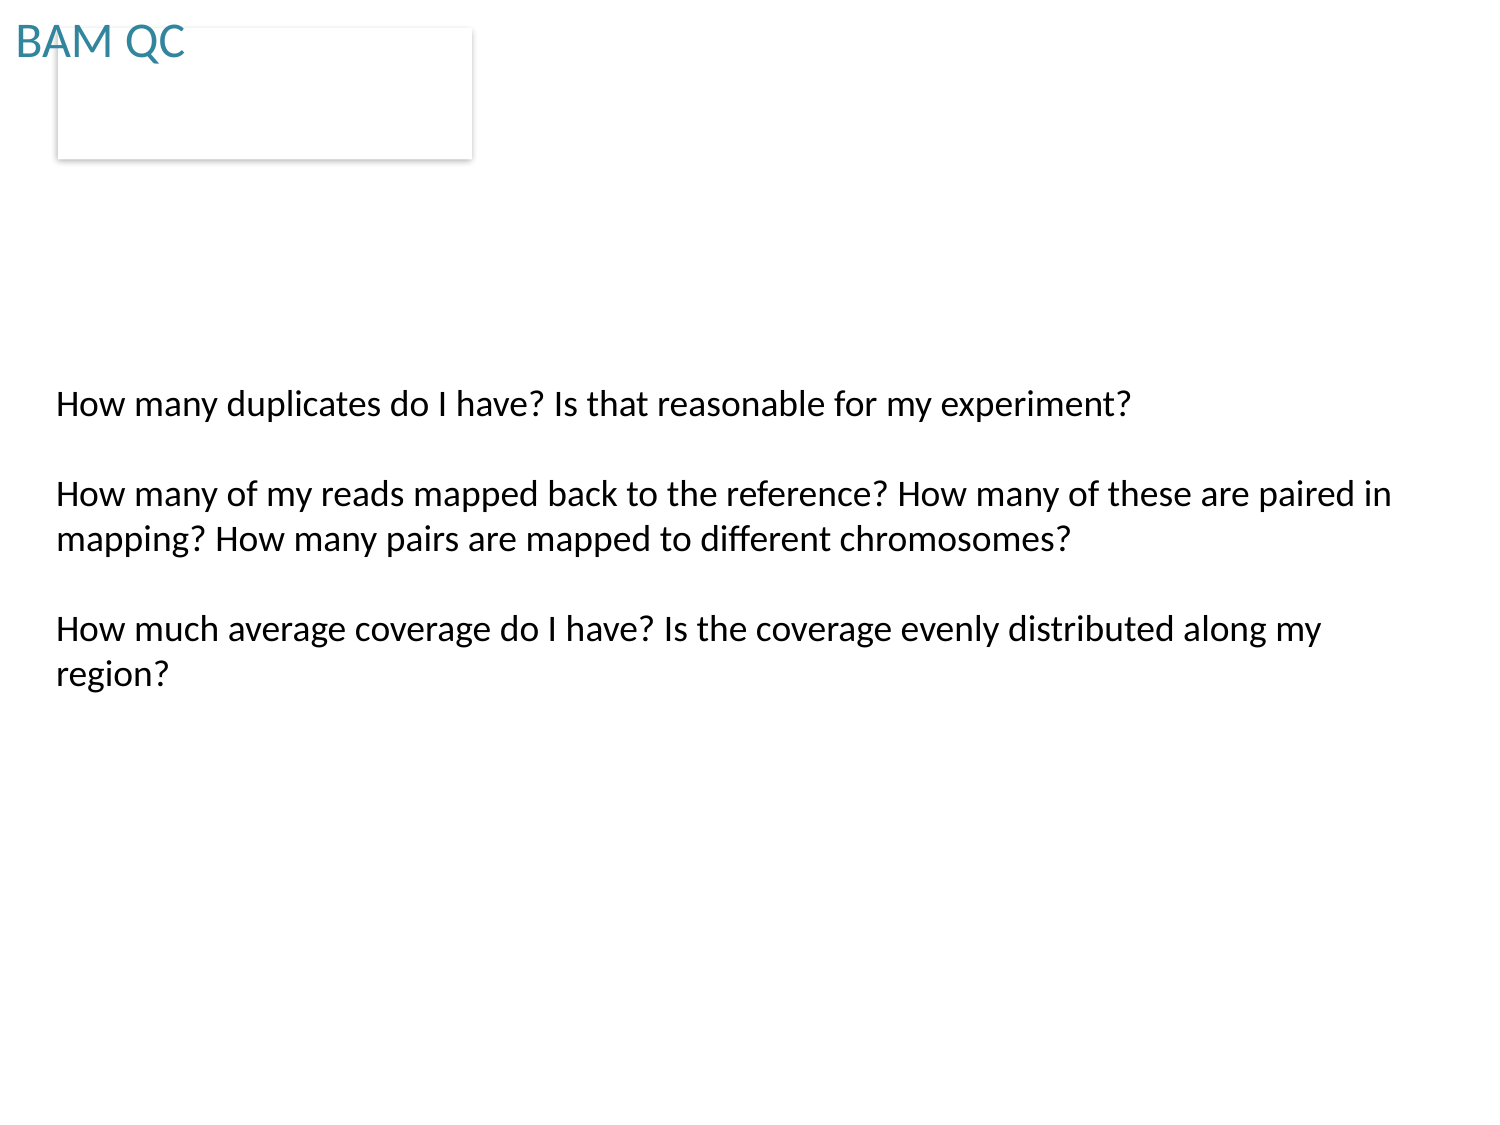

BAM QC

How many duplicates do I have? Is that reasonable for my experiment?

How many of my reads mapped back to the reference? How many of these are paired in mapping? How many pairs are mapped to different chromosomes?

How much average coverage do I have? Is the coverage evenly distributed along my region?